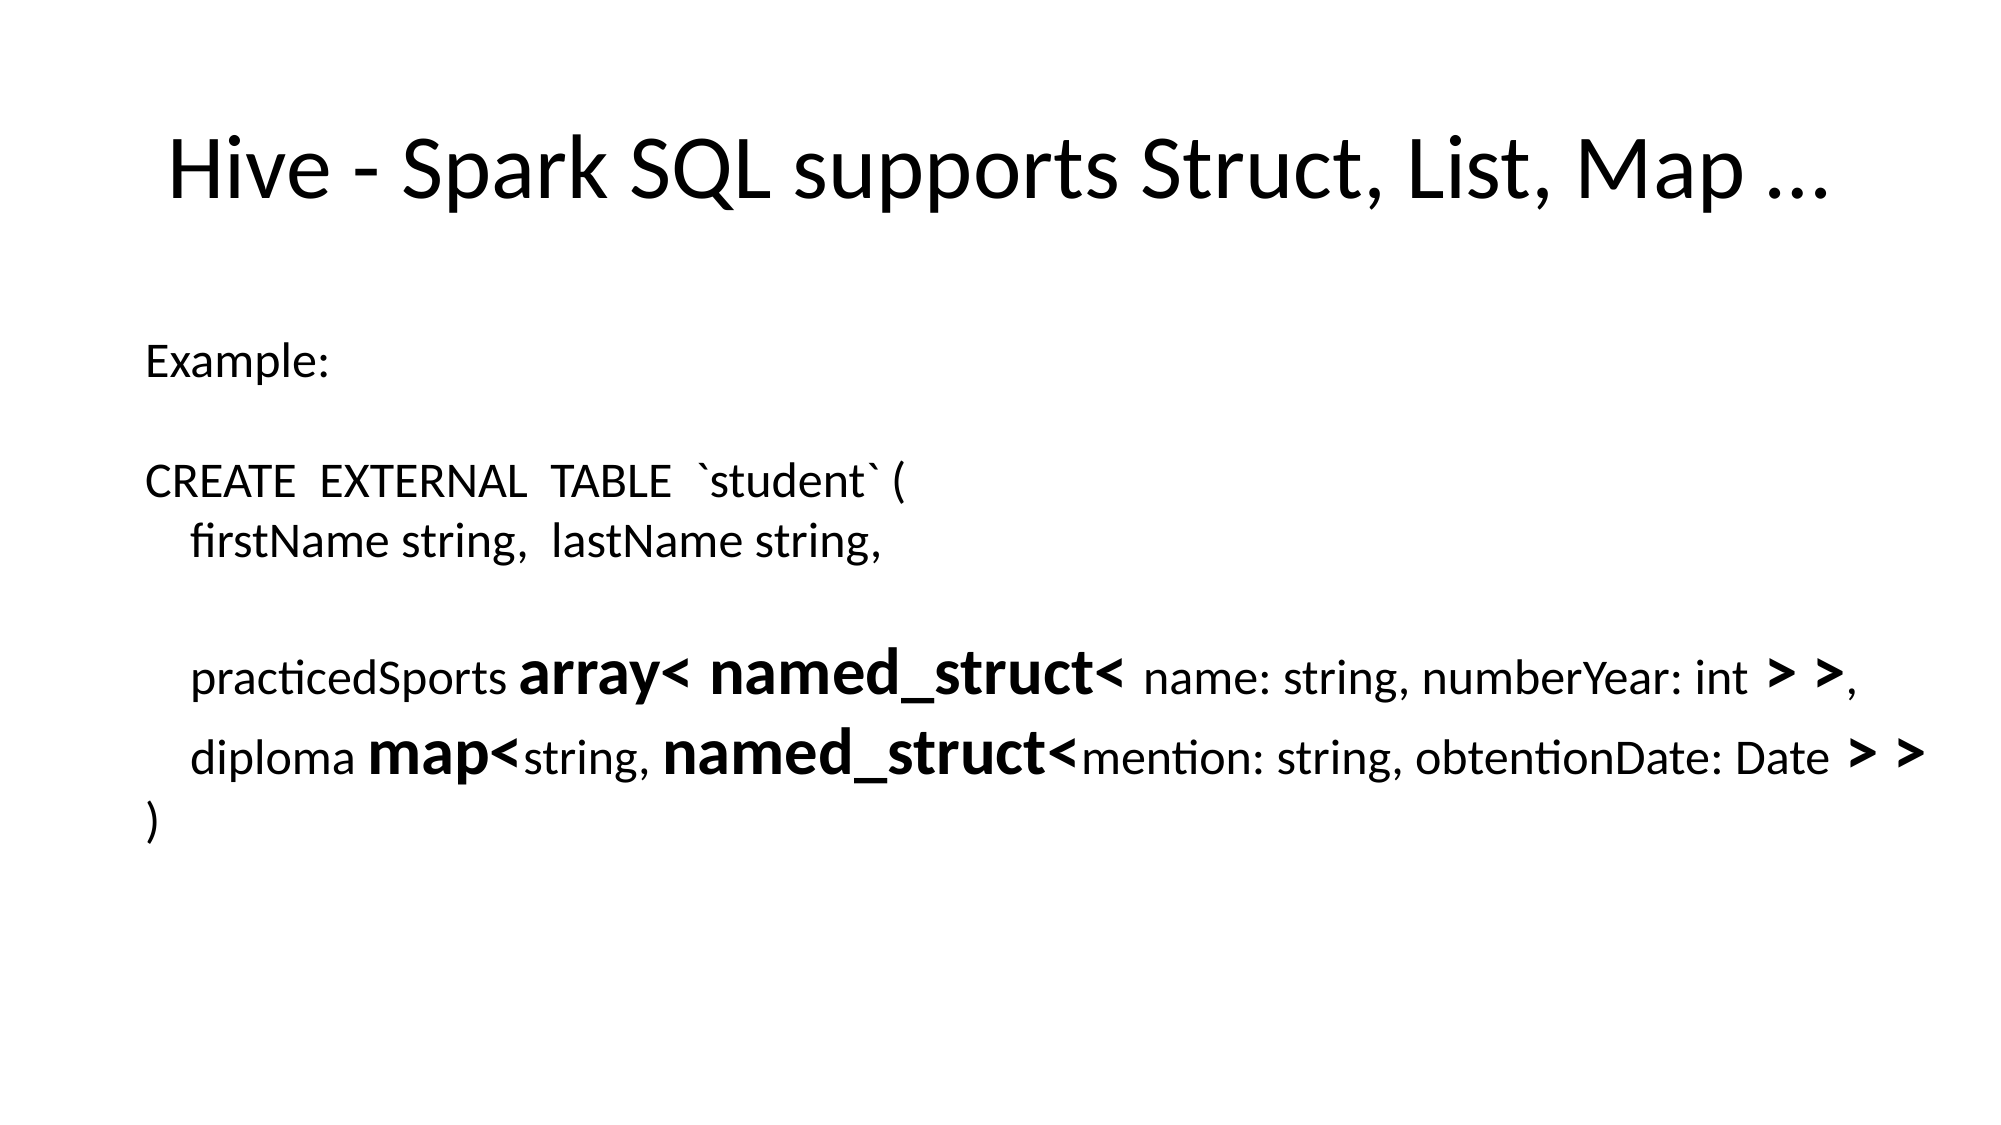

# Hive - Spark SQL supports Struct, List, Map …
Example:

CREATE  EXTERNAL  TABLE  `student` (
    firstName string,  lastName string,

    practicedSports array< named_struct< name: string, numberYear: int > >,
    diploma map<string, named_struct<mention: string, obtentionDate: Date > >
)